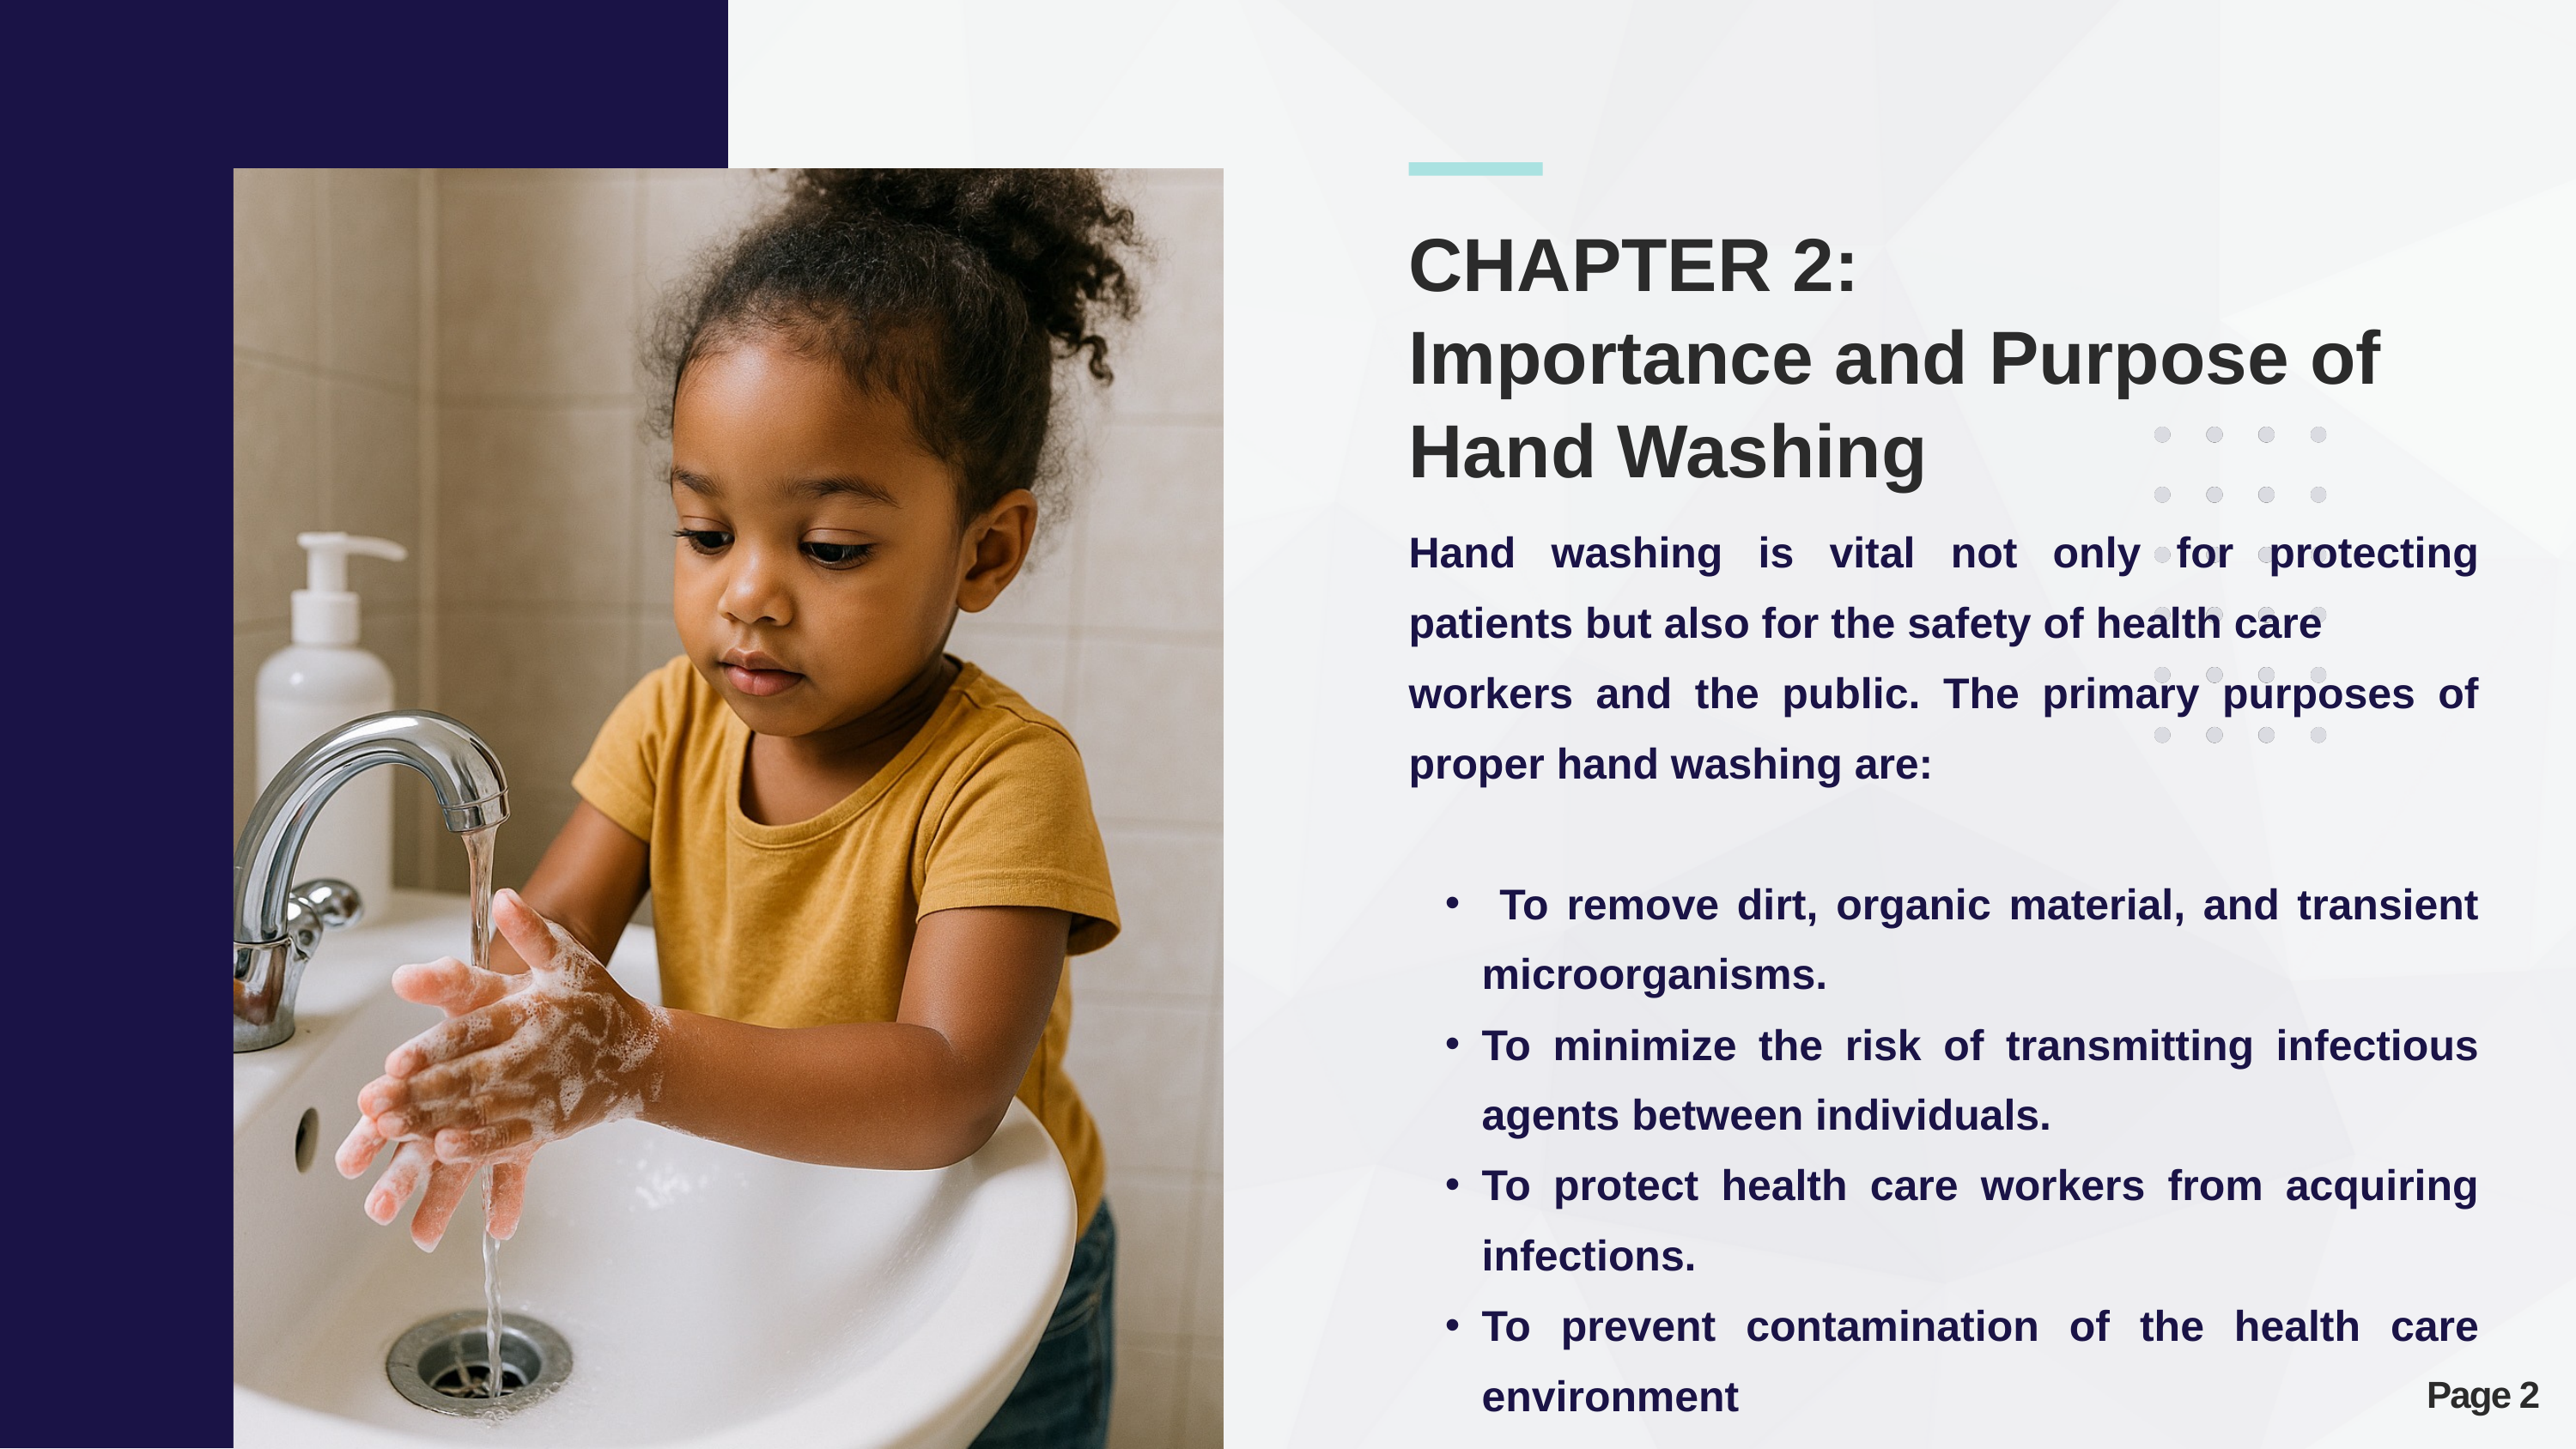

CHAPTER 2:
Importance and Purpose of Hand Washing

Hand washing is vital not only for protecting patients but also for the safety of health care
workers and the public. The primary purposes of proper hand washing are:

 To remove dirt, organic material, and transient microorganisms.
To minimize the risk of transmitting infectious agents between individuals.
To protect health care workers from acquiring infections.
To prevent contamination of the health care environment

Page 2